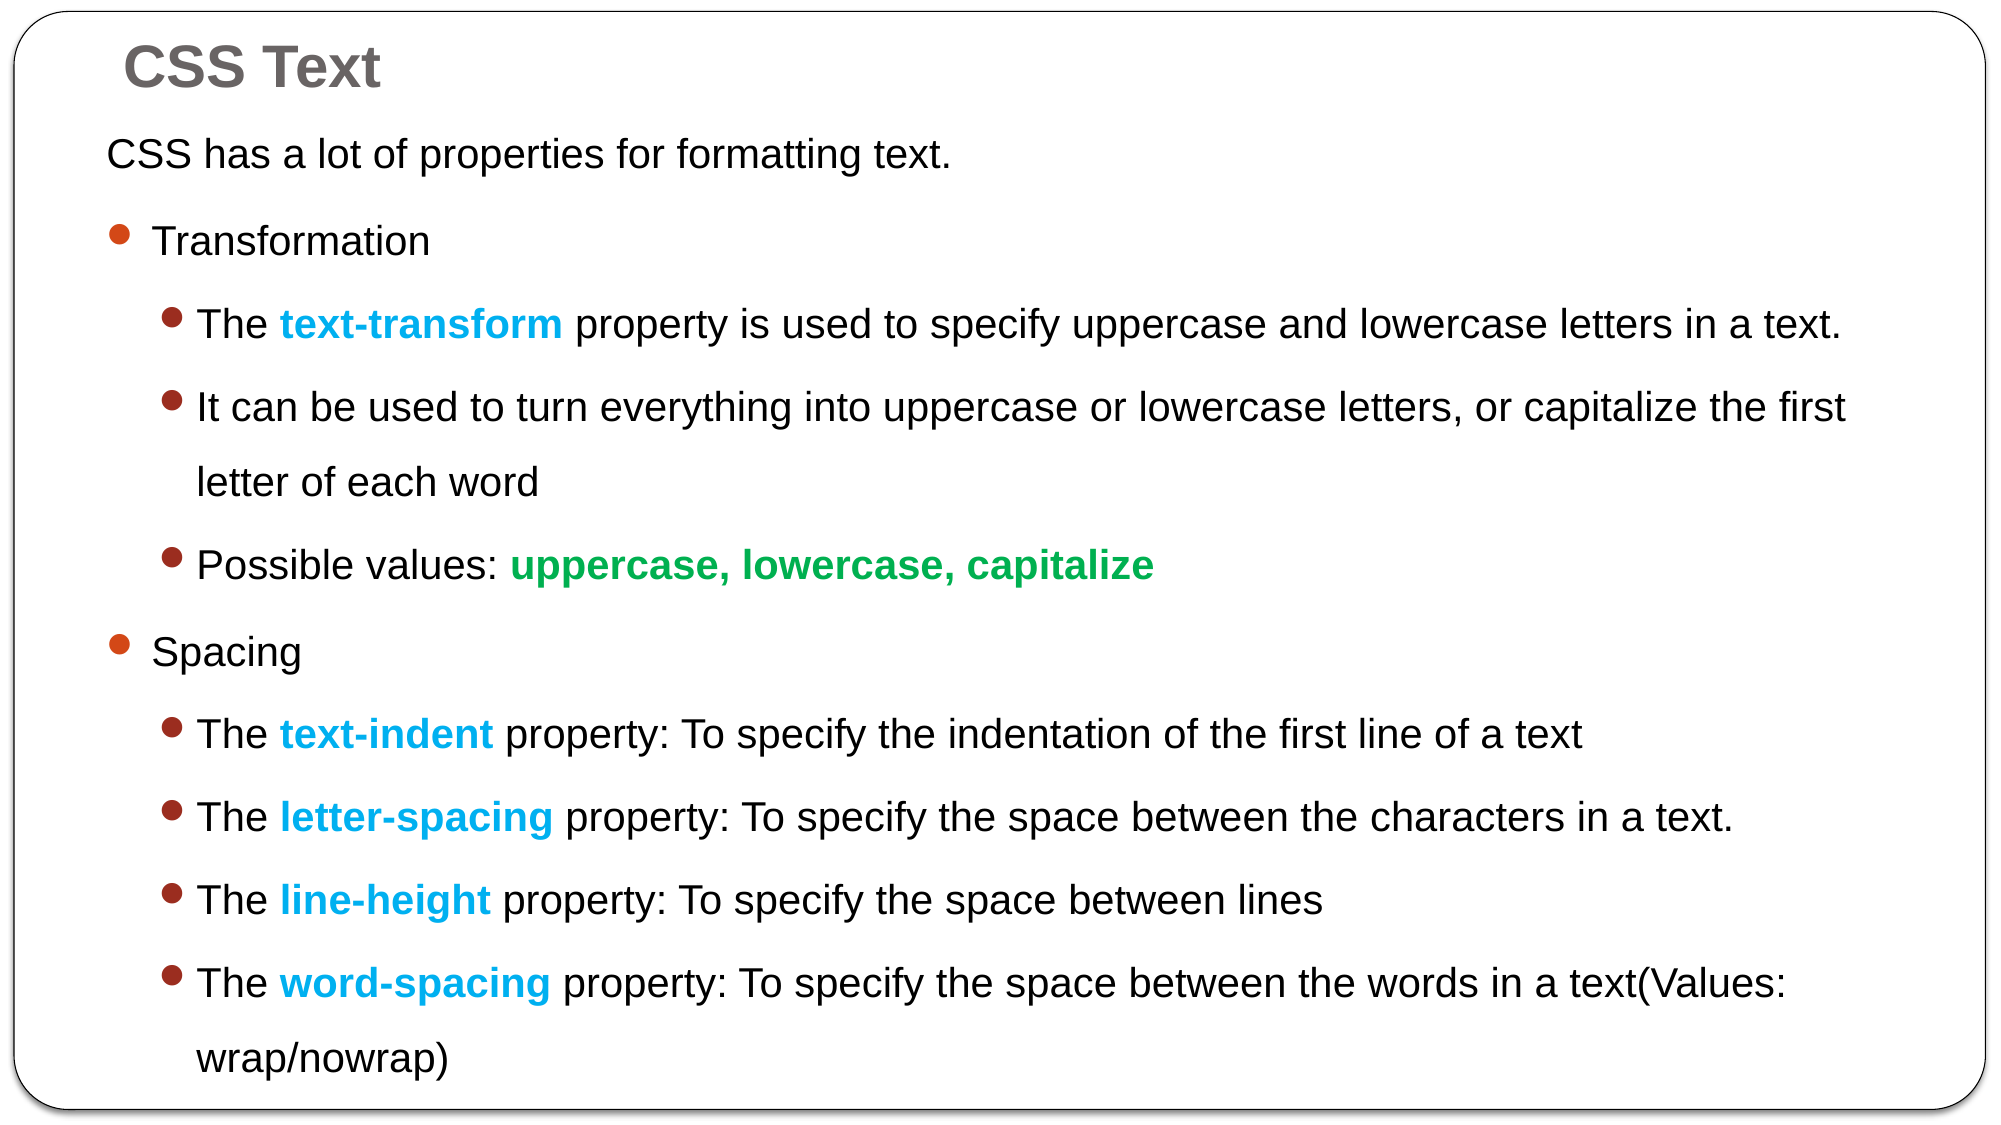

# CSS Text
CSS has a lot of properties for formatting text.
Transformation
The text-transform property is used to specify uppercase and lowercase letters in a text.
It can be used to turn everything into uppercase or lowercase letters, or capitalize the first letter of each word
Possible values: uppercase, lowercase, capitalize
Spacing
The text-indent property: To specify the indentation of the first line of a text
The letter-spacing property: To specify the space between the characters in a text.
The line-height property: To specify the space between lines
The word-spacing property: To specify the space between the words in a text(Values: wrap/nowrap)
Shadow